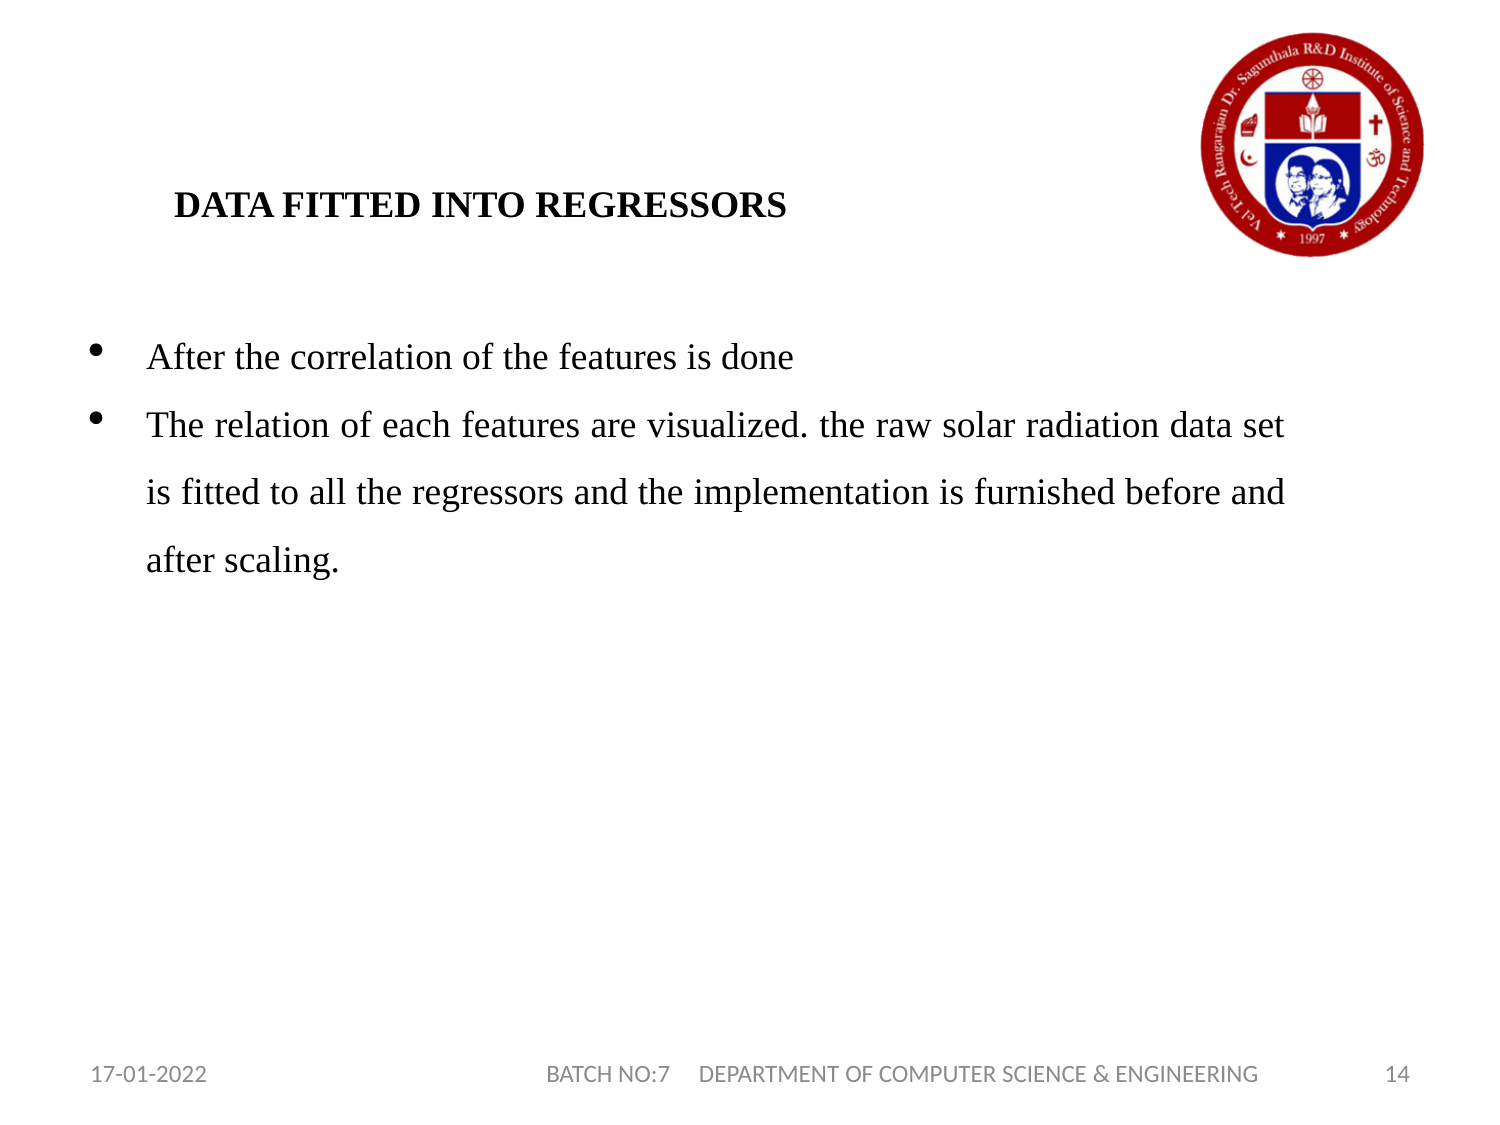

DATA FITTED INTO REGRESSORS
After the correlation of the features is done
The relation of each features are visualized. the raw solar radiation data set is fitted to all the regressors and the implementation is furnished before and after scaling.
17-01-2022
BATCH NO:7     DEPARTMENT OF COMPUTER SCIENCE & ENGINEERING
14